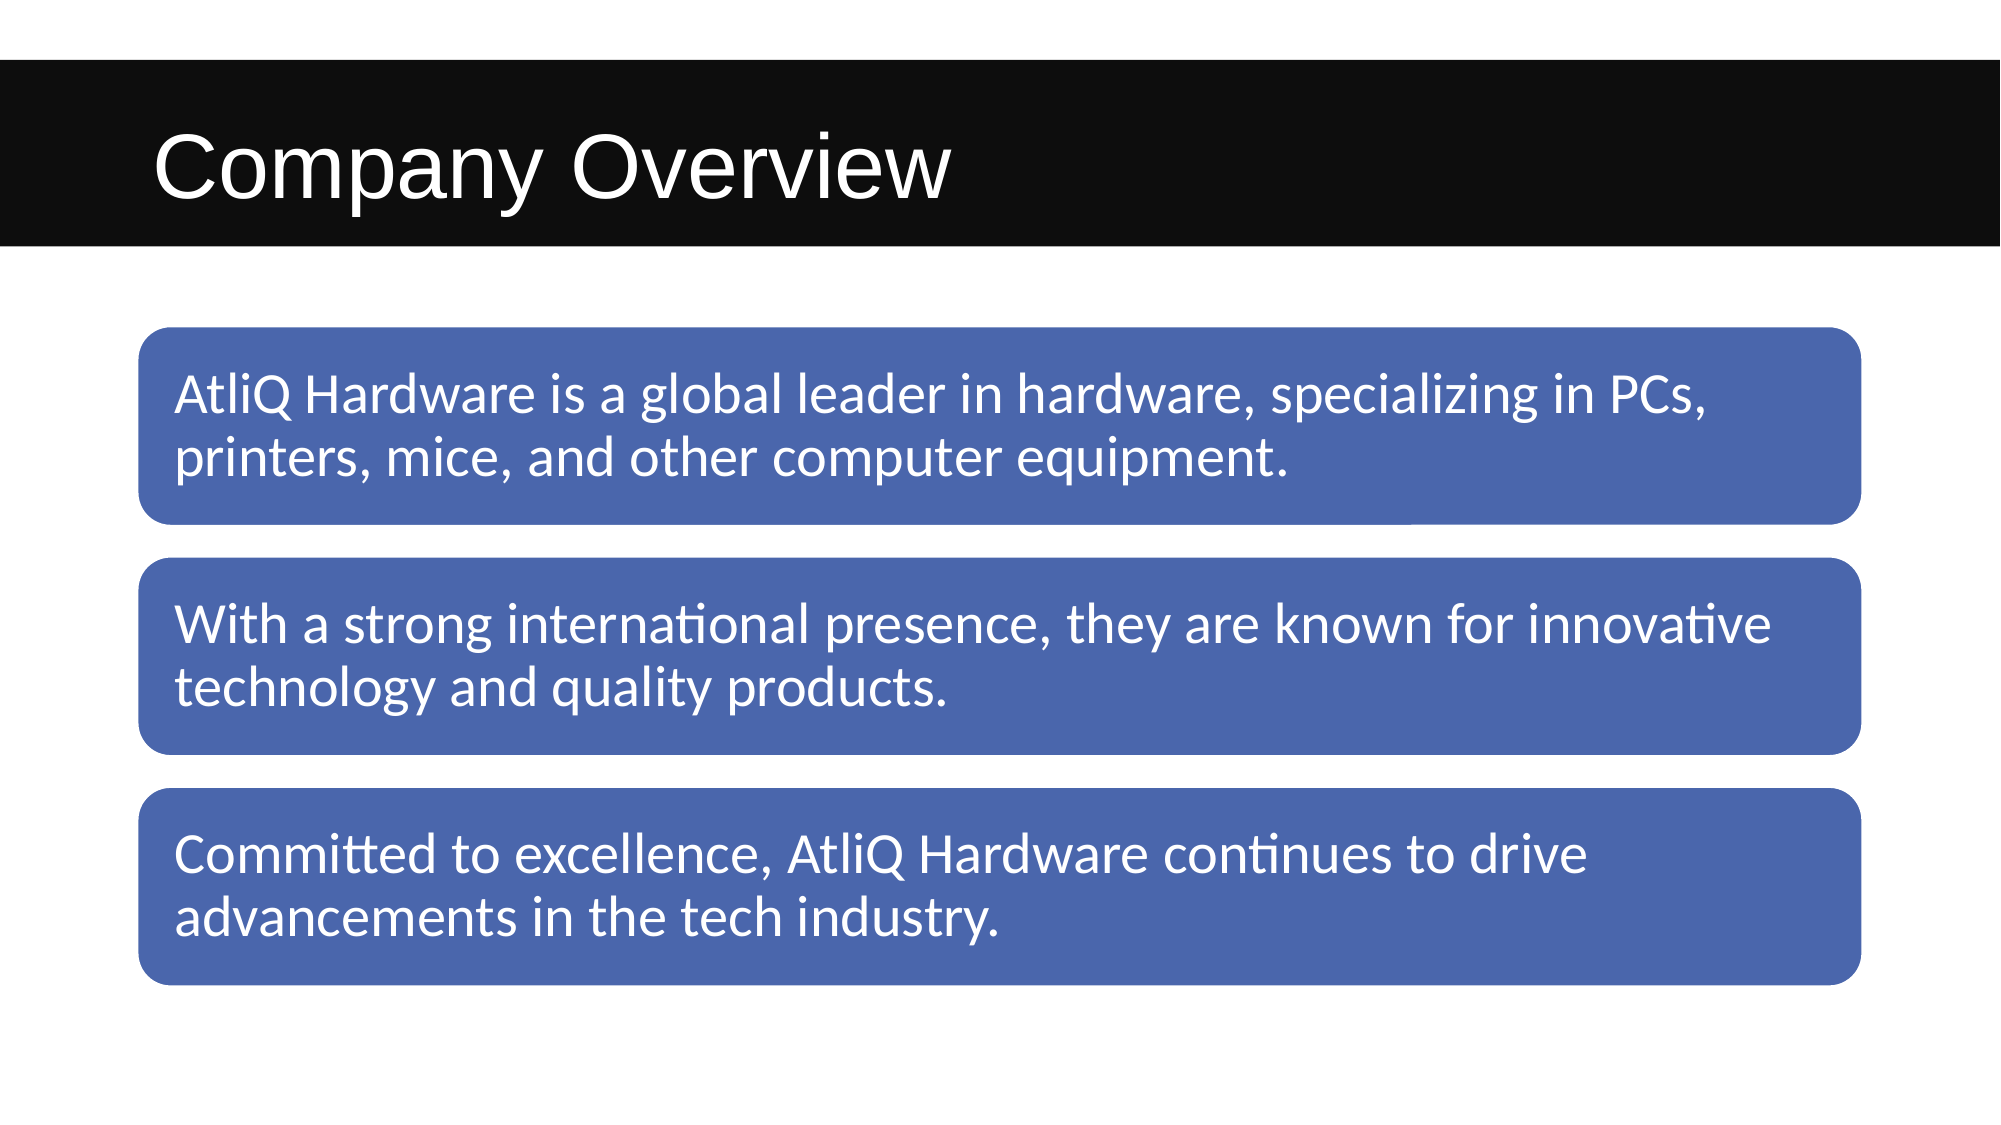

# Company Overview
AtliQ Hardware is a global leader in hardware, specializing in PCs, printers, mice, and other computer equipment.
With a strong international presence, they are known for innovative technology and quality products.
Committed to excellence, AtliQ Hardware continues to drive advancements in the tech industry.